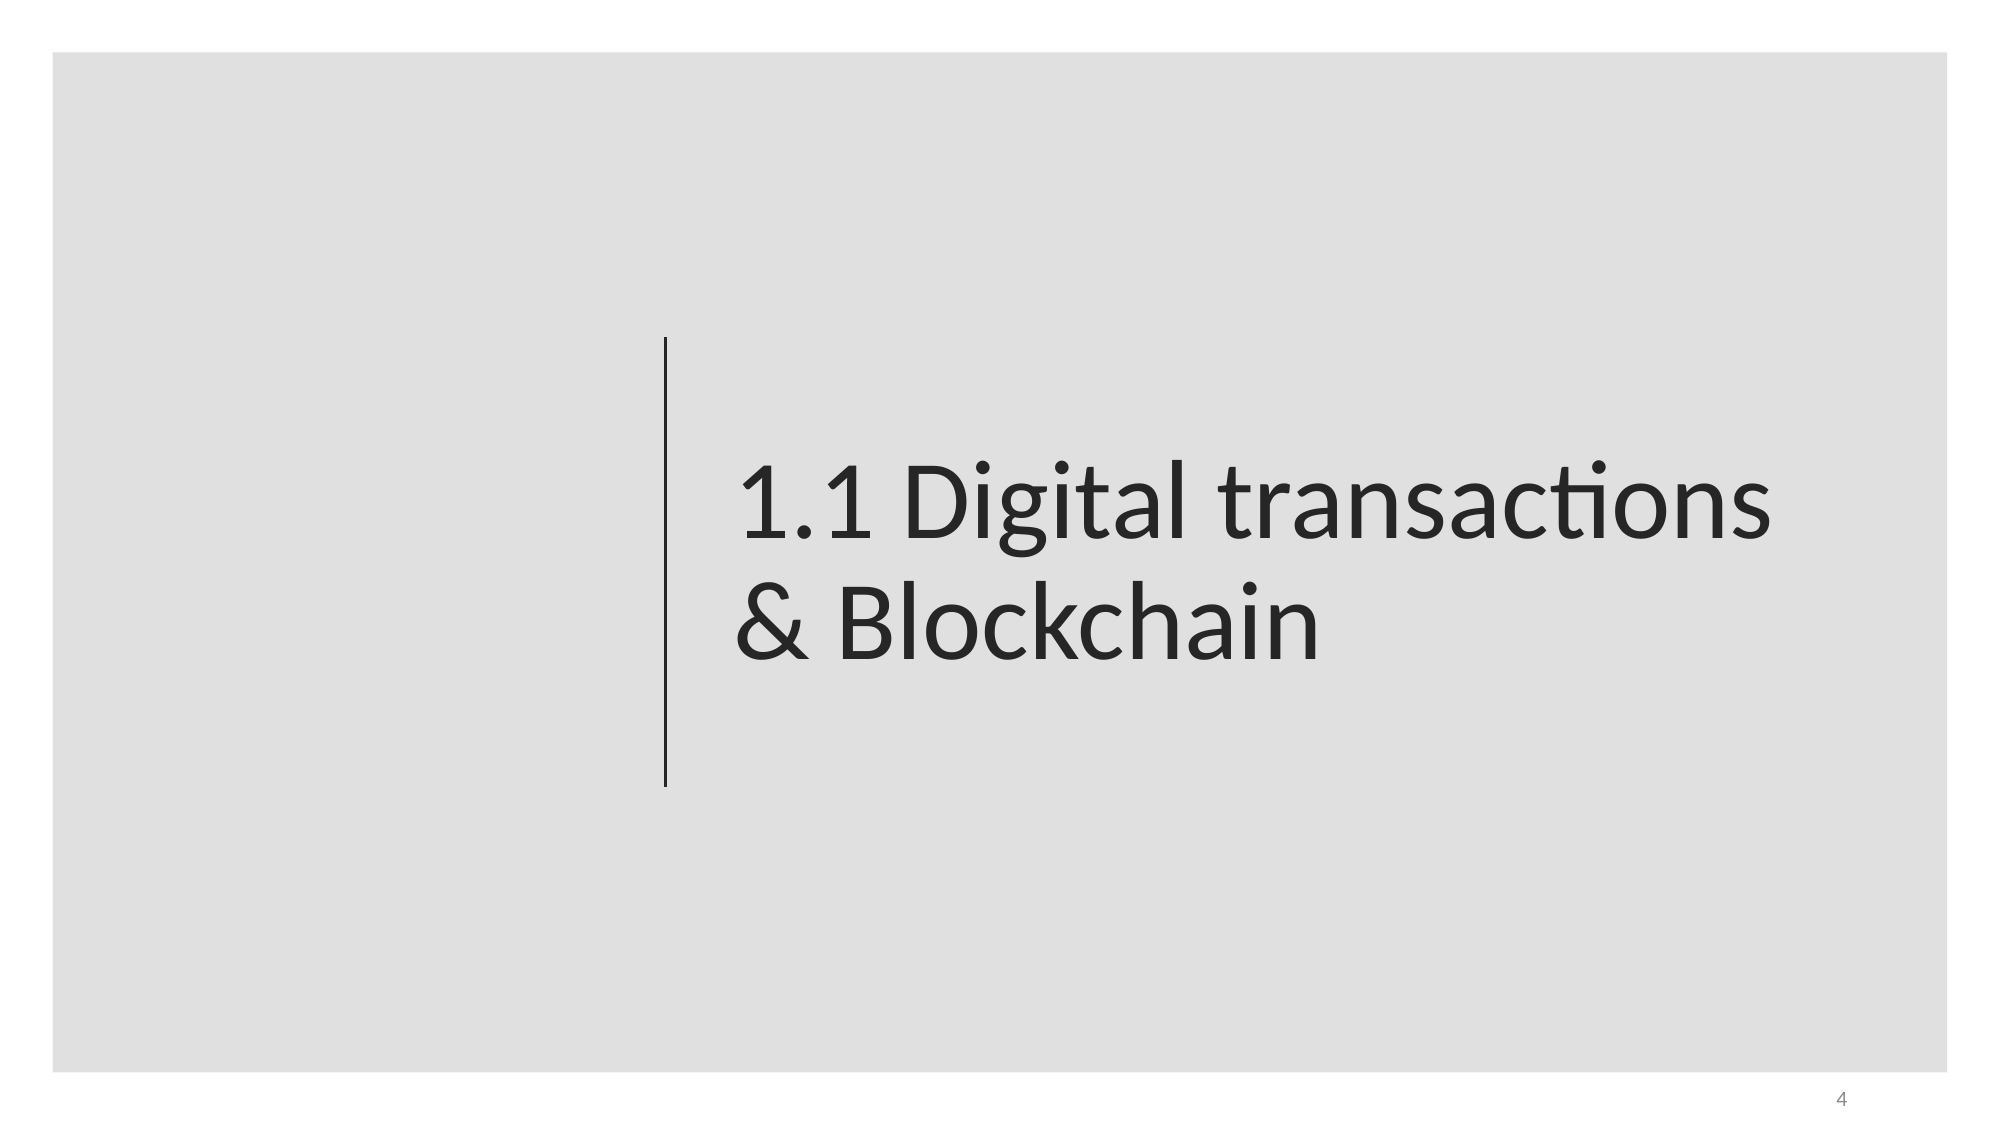

# 1.1 Digital transactions & Blockchain
4